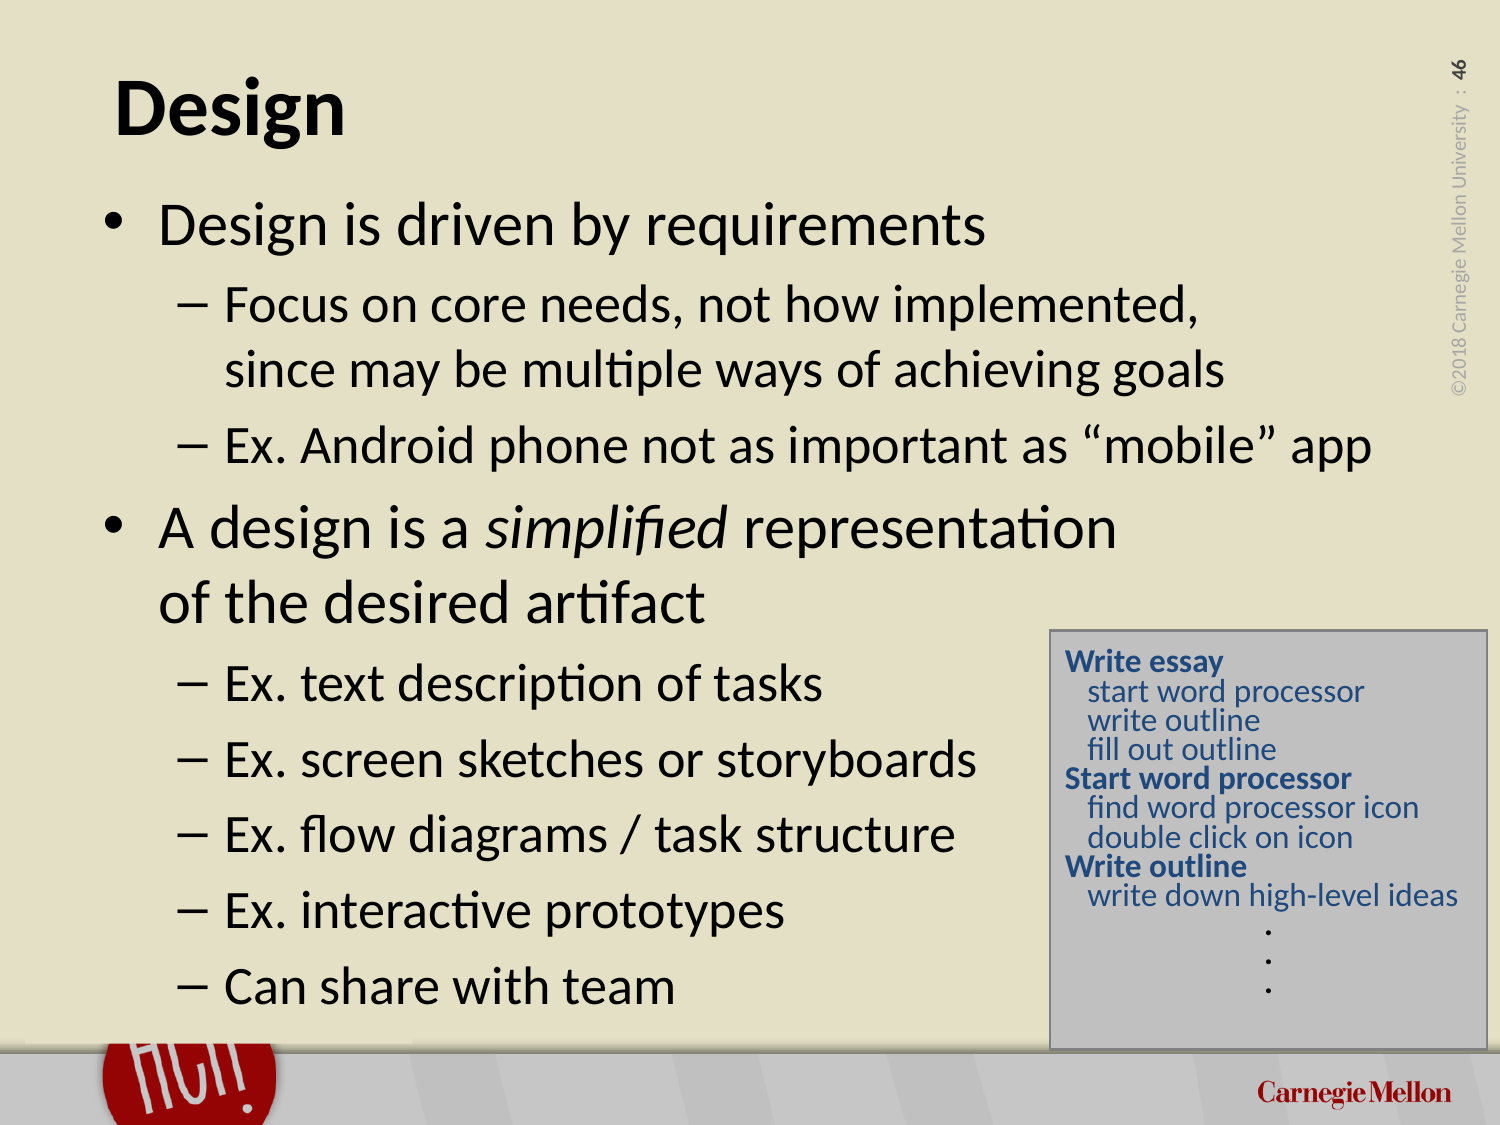

# Design
Design is driven by requirements
Focus on core needs, not how implemented,
since may be multiple ways of achieving goals
Ex. Android phone not as important as “mobile” app
A design is a simplified representation
of the desired artifact
Ex. text description of tasks
Ex. screen sketches or storyboards
Ex. flow diagrams / task structure
Ex. interactive prototypes
Can share with team

Write essay
   start word processor
   write outline
   fill out outline
Start word processor
   find word processor icon
   double click on icon
Write outline
   write down high-level ideas
.
.
.